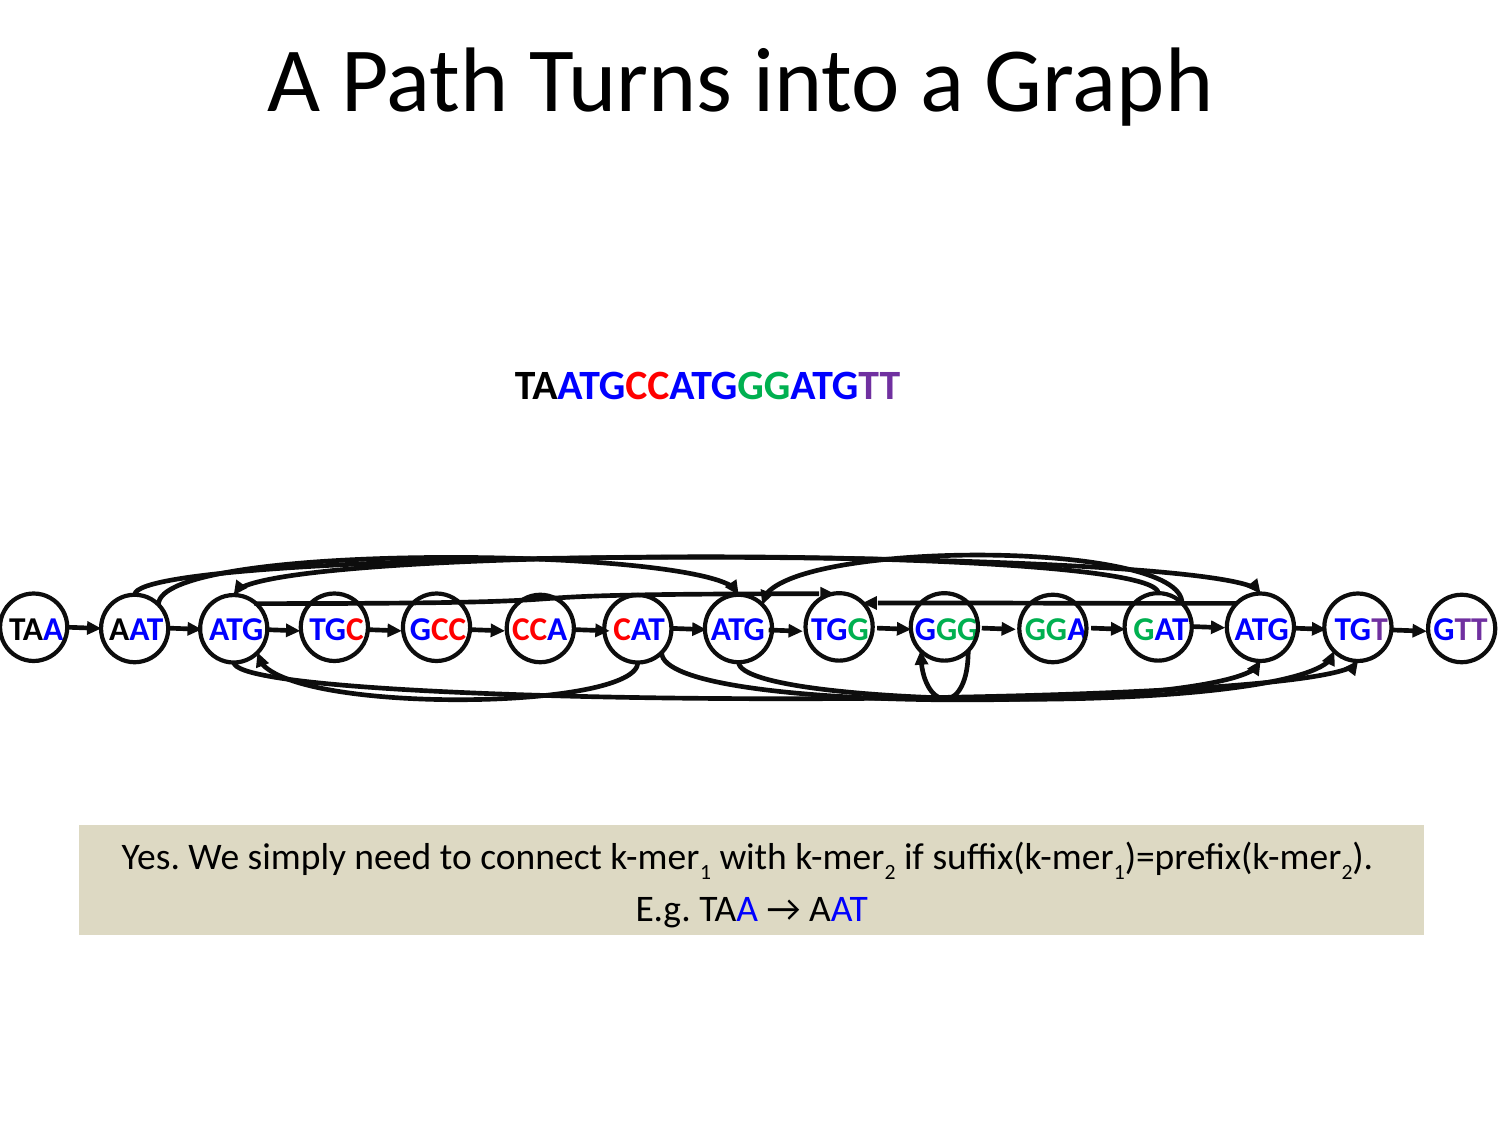

A Path Turns into a Graph
TAATGCCATGGGATGTT

TGG

GGG

GAT

TAA

TGC

GCC

ATG

TGT

AAT

CCA

ATG

GGA

GTT

ATG

CAT
Yes. We simply need to connect k-mer1 with k-mer2 if suffix(k-mer1)=prefix(k-mer2).
E.g. TAA → AAT